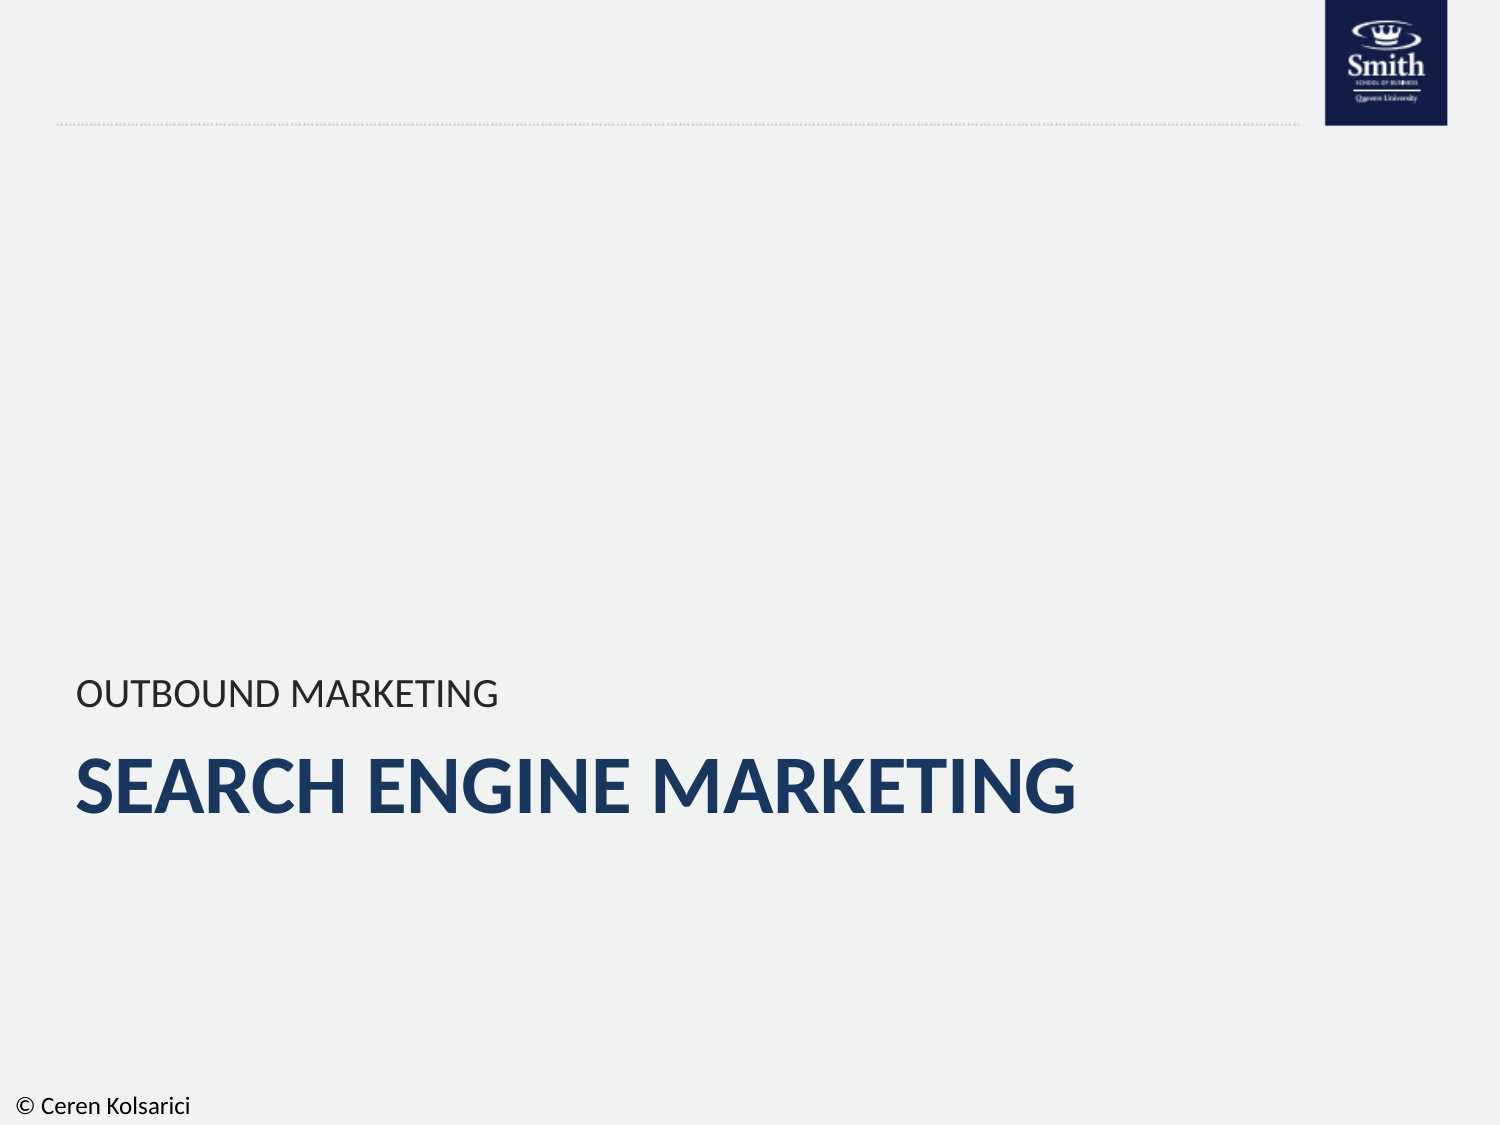

OUTBOUND MARKETING
# SEARCH ENGINE MARKETING
© Ceren Kolsarici